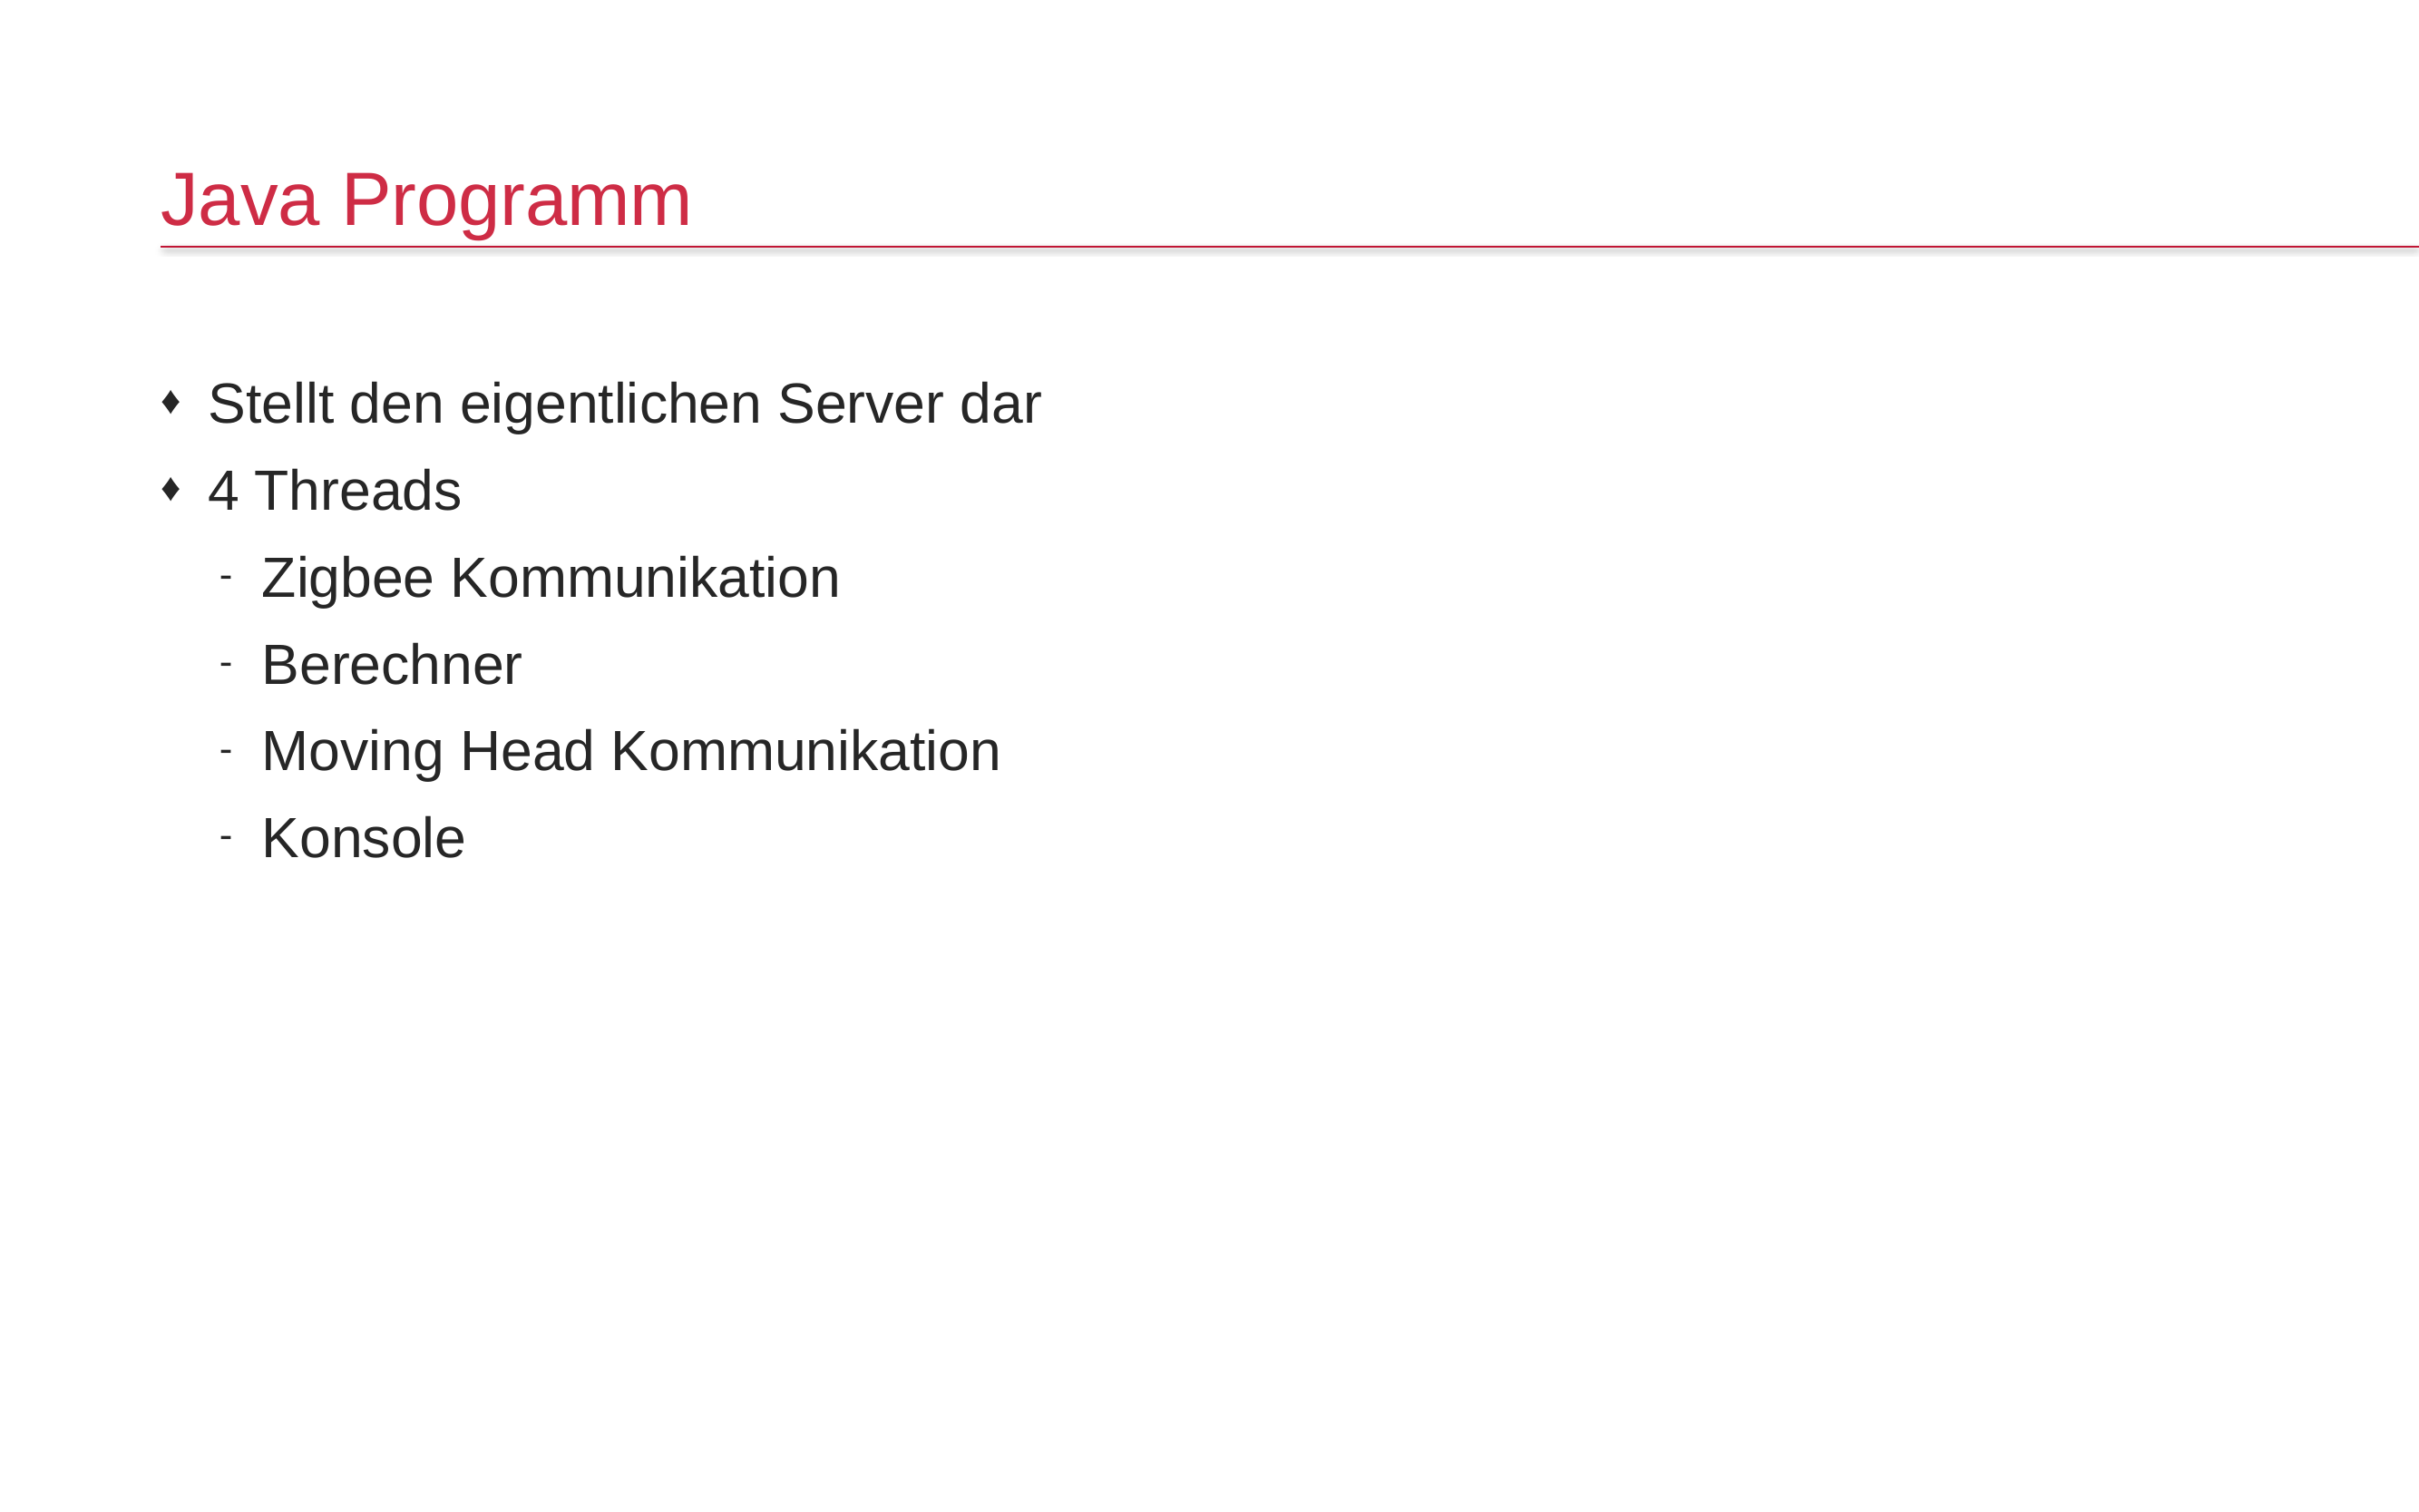

# Java Programm
Stellt den eigentlichen Server dar
4 Threads
Zigbee Kommunikation
Berechner
Moving Head Kommunikation
Konsole